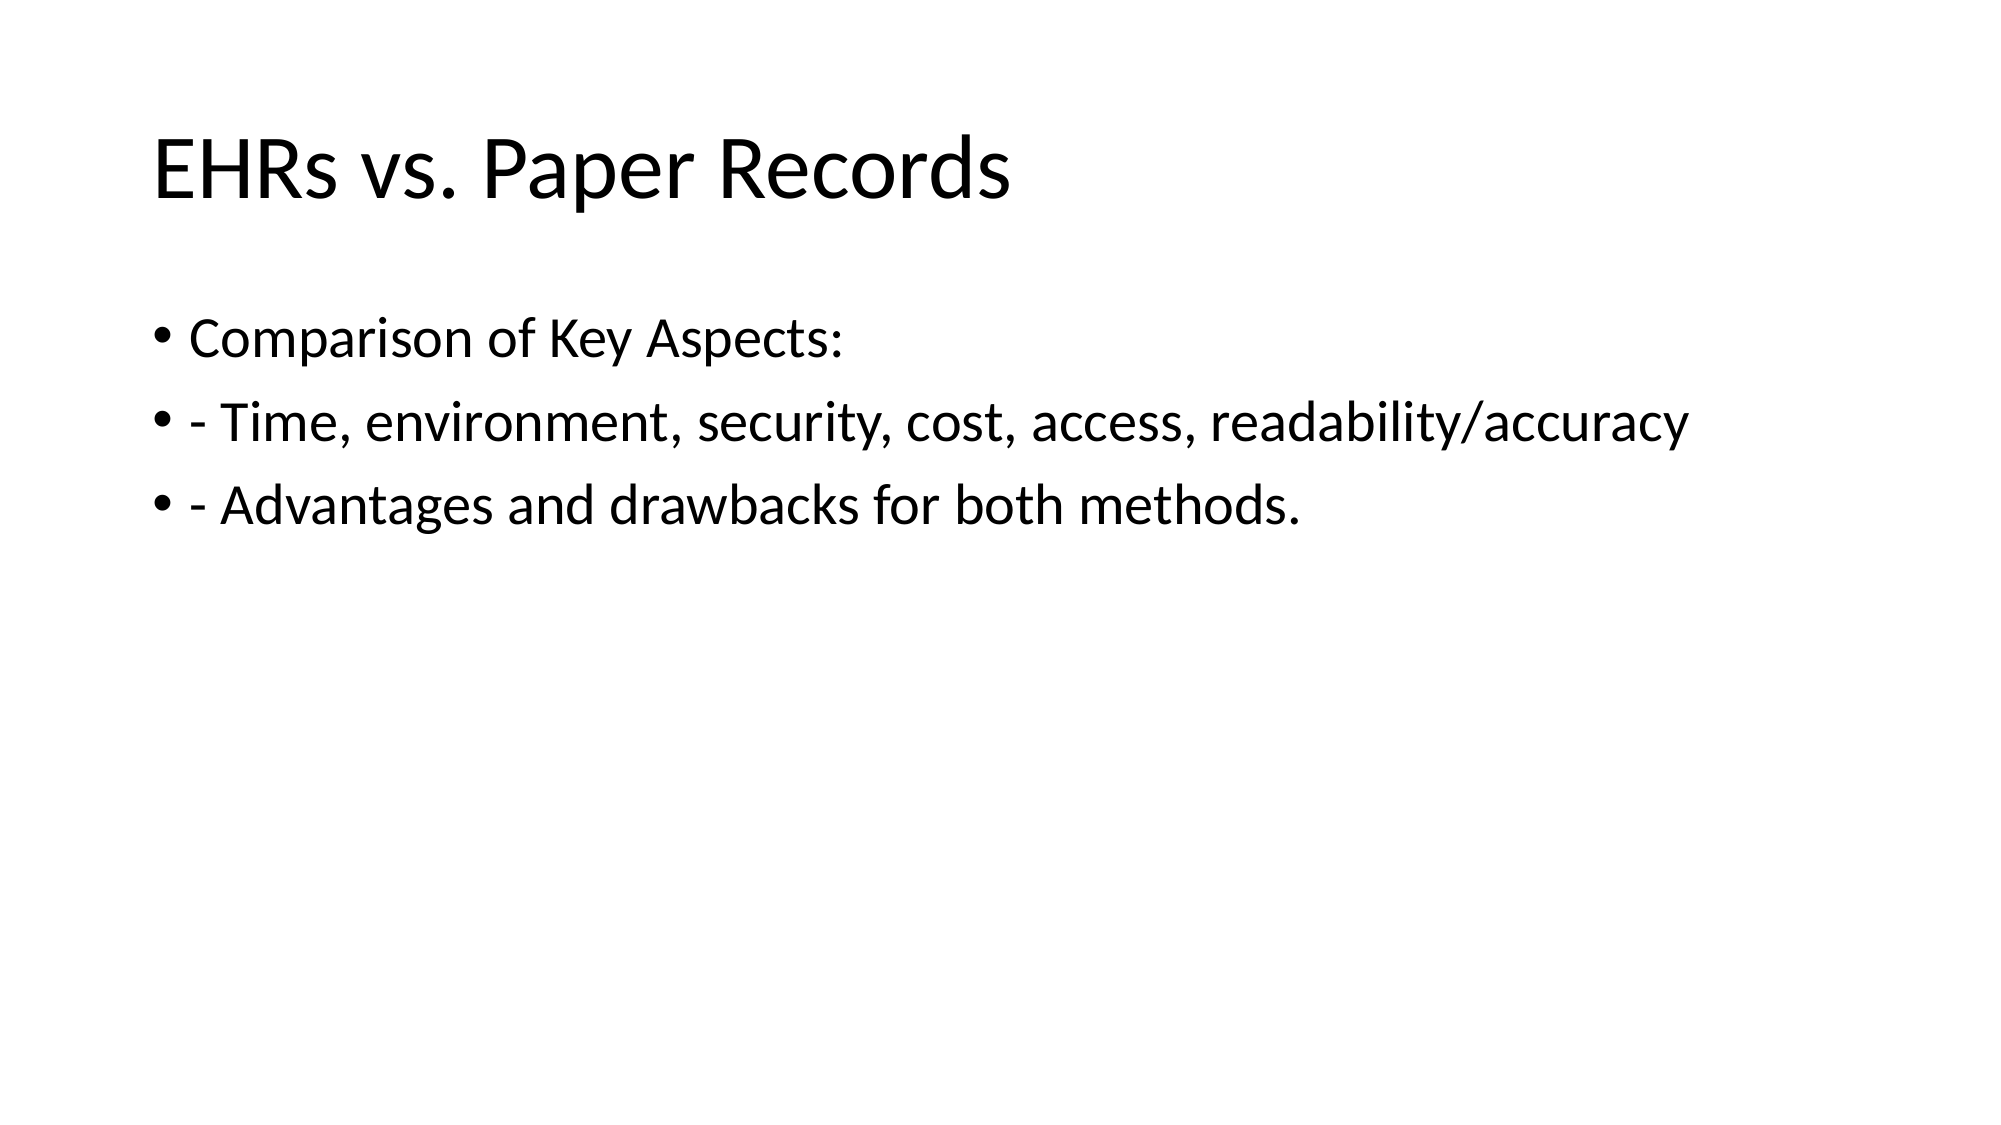

# EHRs vs. Paper Records
Comparison of Key Aspects:
- Time, environment, security, cost, access, readability/accuracy
- Advantages and drawbacks for both methods.